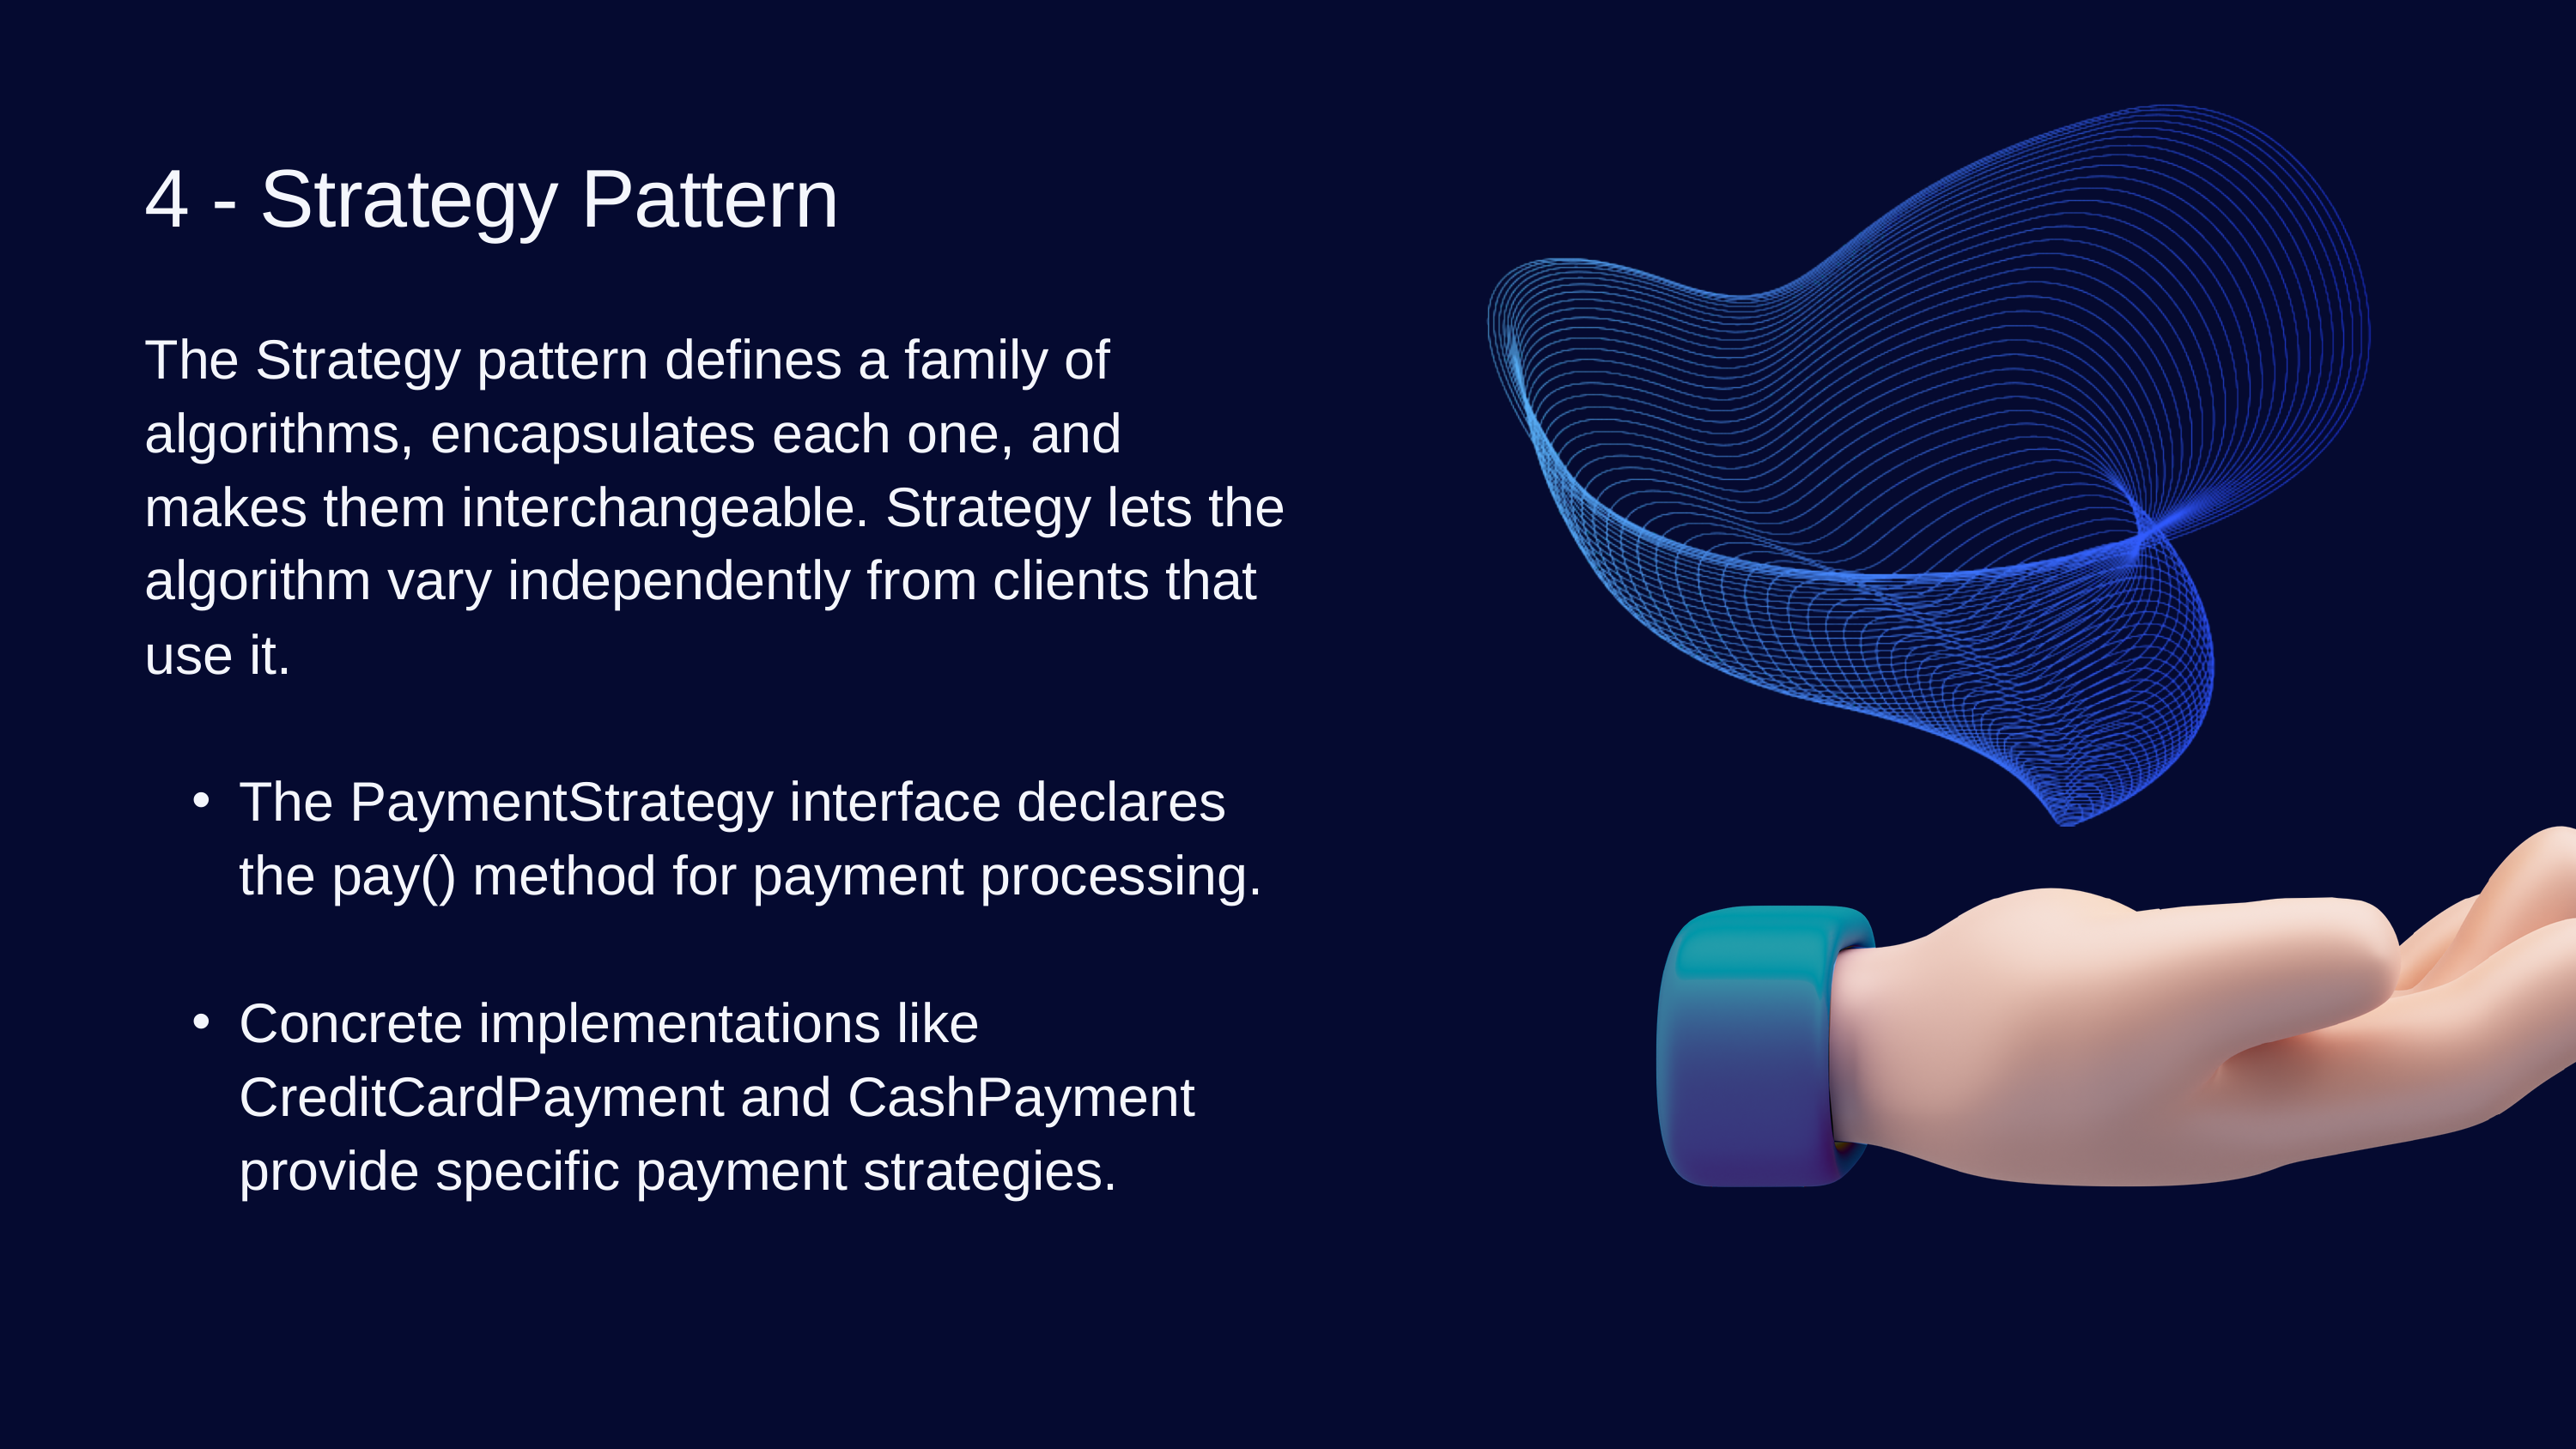

4 - Strategy Pattern
The Strategy pattern defines a family of algorithms, encapsulates each one, and makes them interchangeable. Strategy lets the algorithm vary independently from clients that use it.

The PaymentStrategy interface declares the pay() method for payment processing.

Concrete implementations like CreditCardPayment and CashPayment provide specific payment strategies.